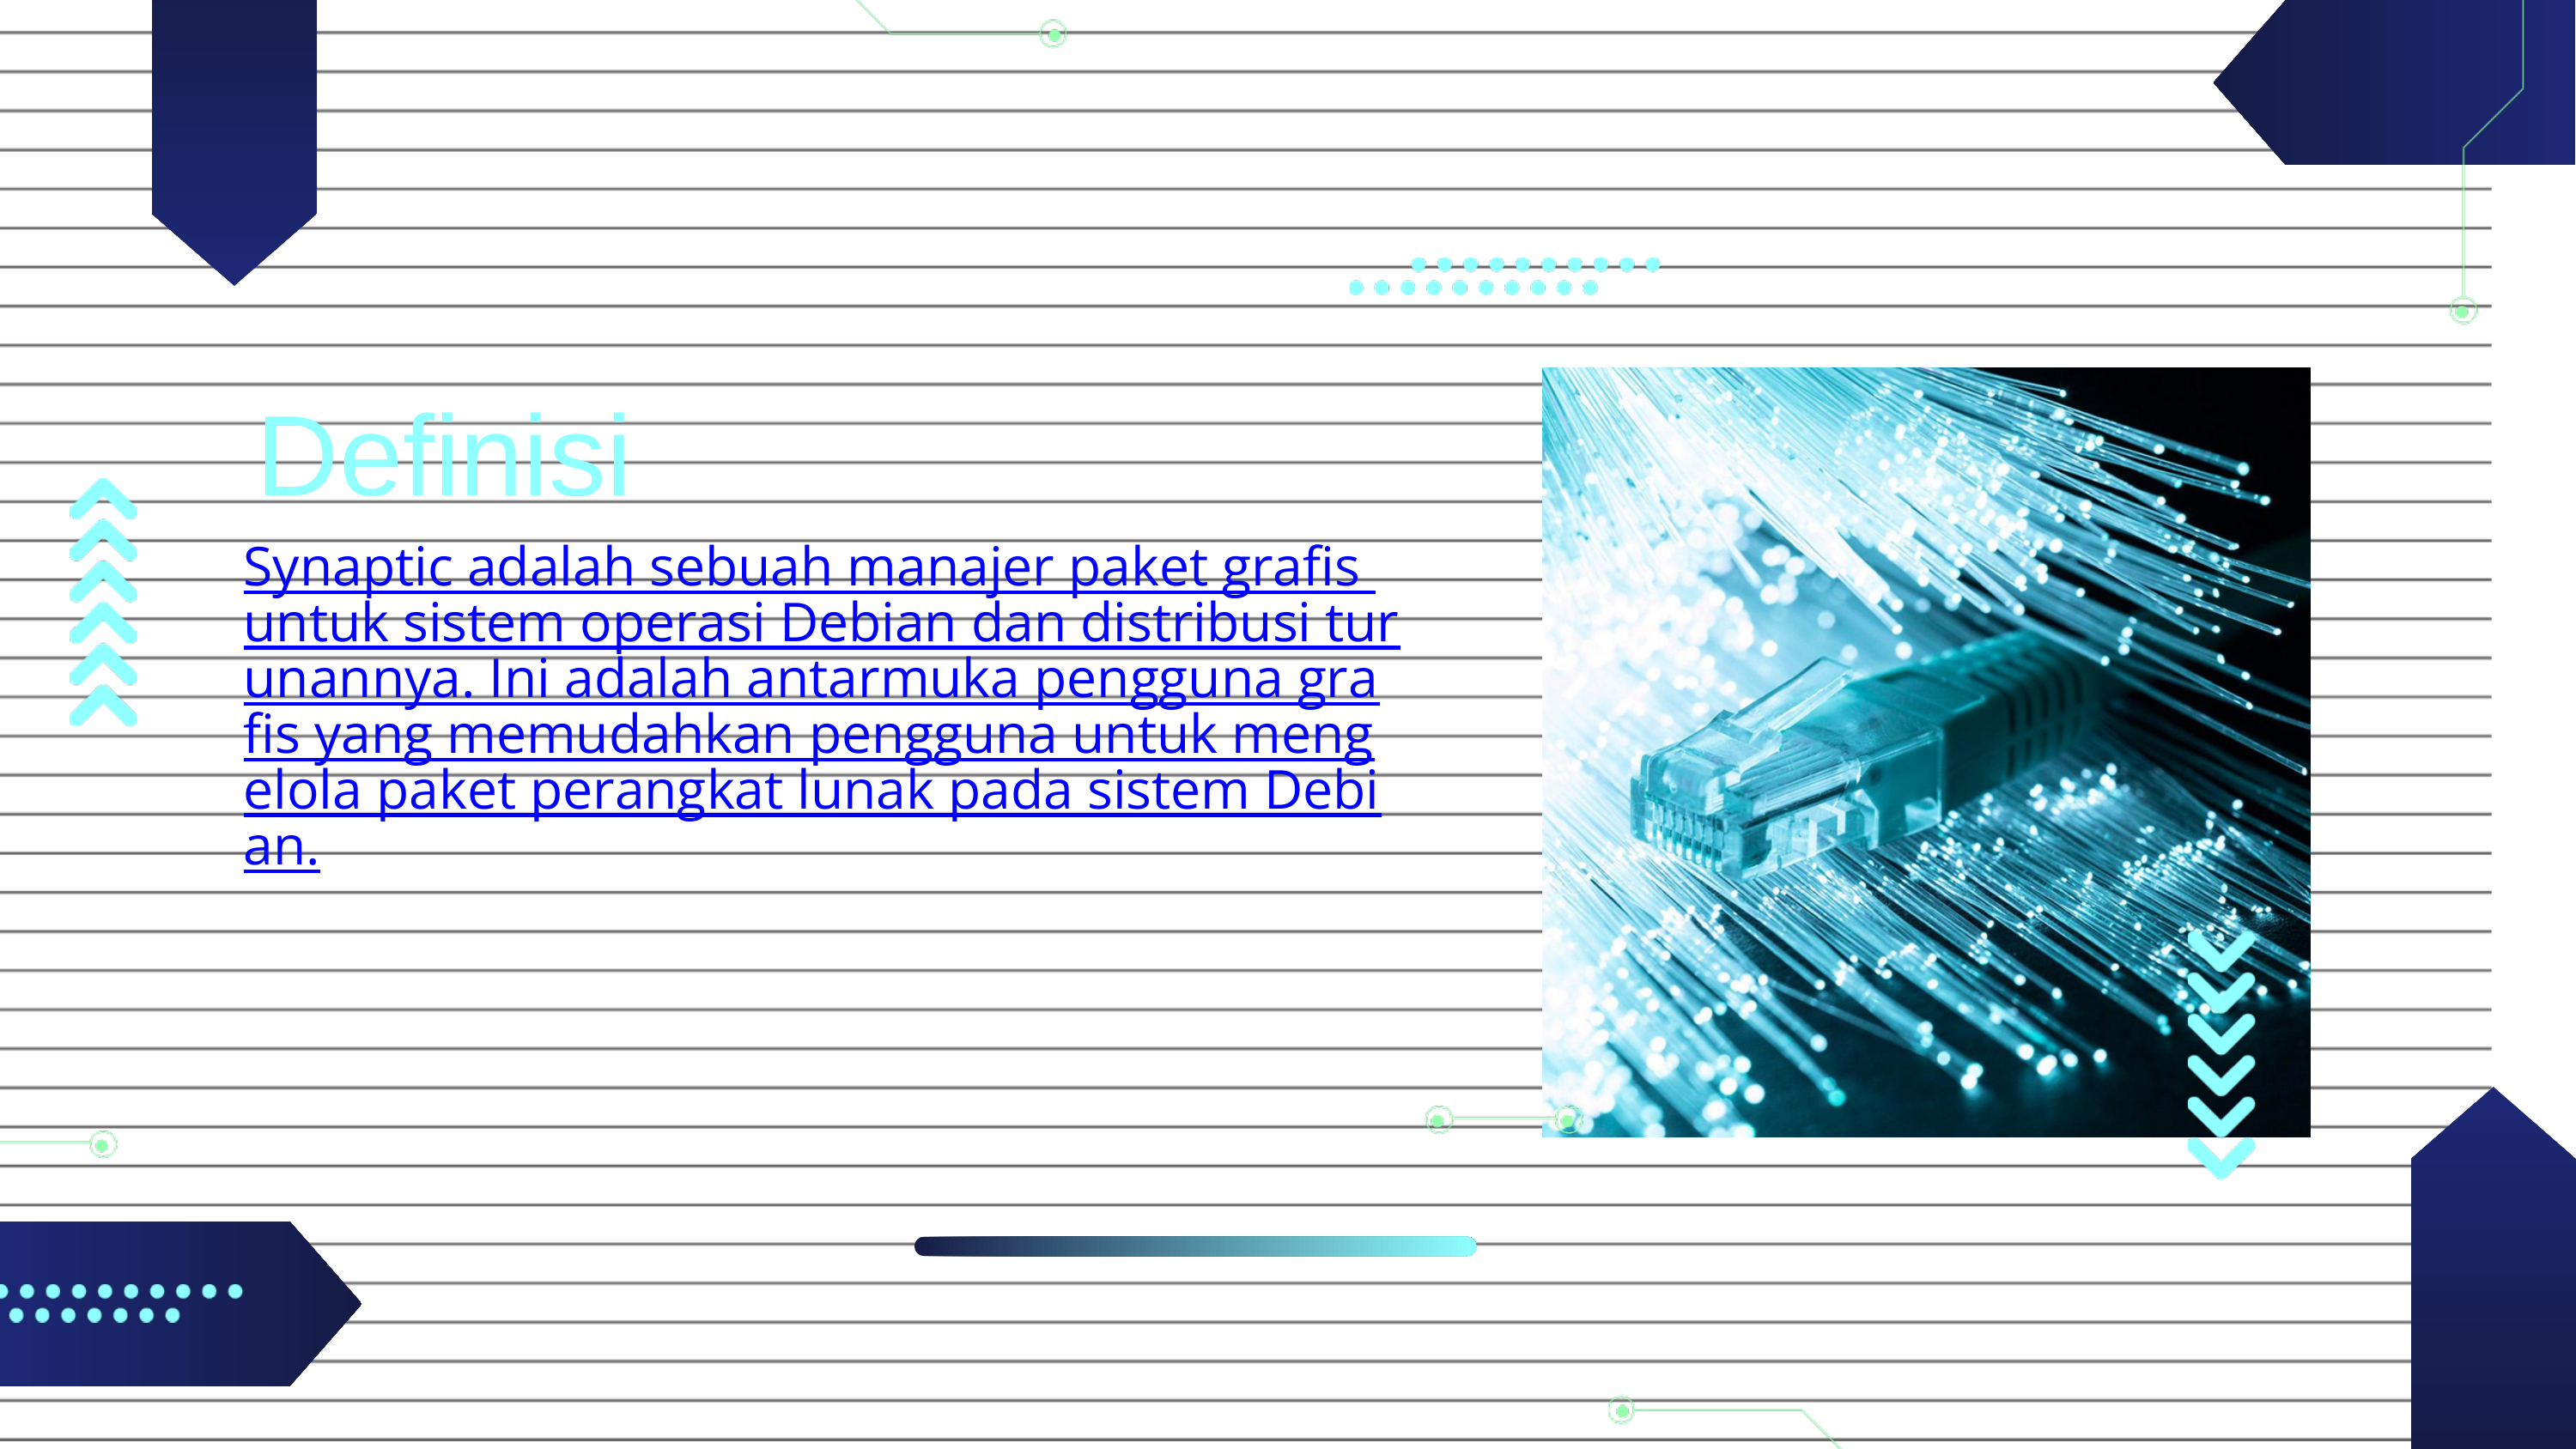

Definisi

Synaptic adalah sebuah manajer paket grafis untuk sistem operasi Debian dan distribusi turunannya. Ini adalah antarmuka pengguna grafis yang memudahkan pengguna untuk mengelola paket perangkat lunak pada sistem Debian.